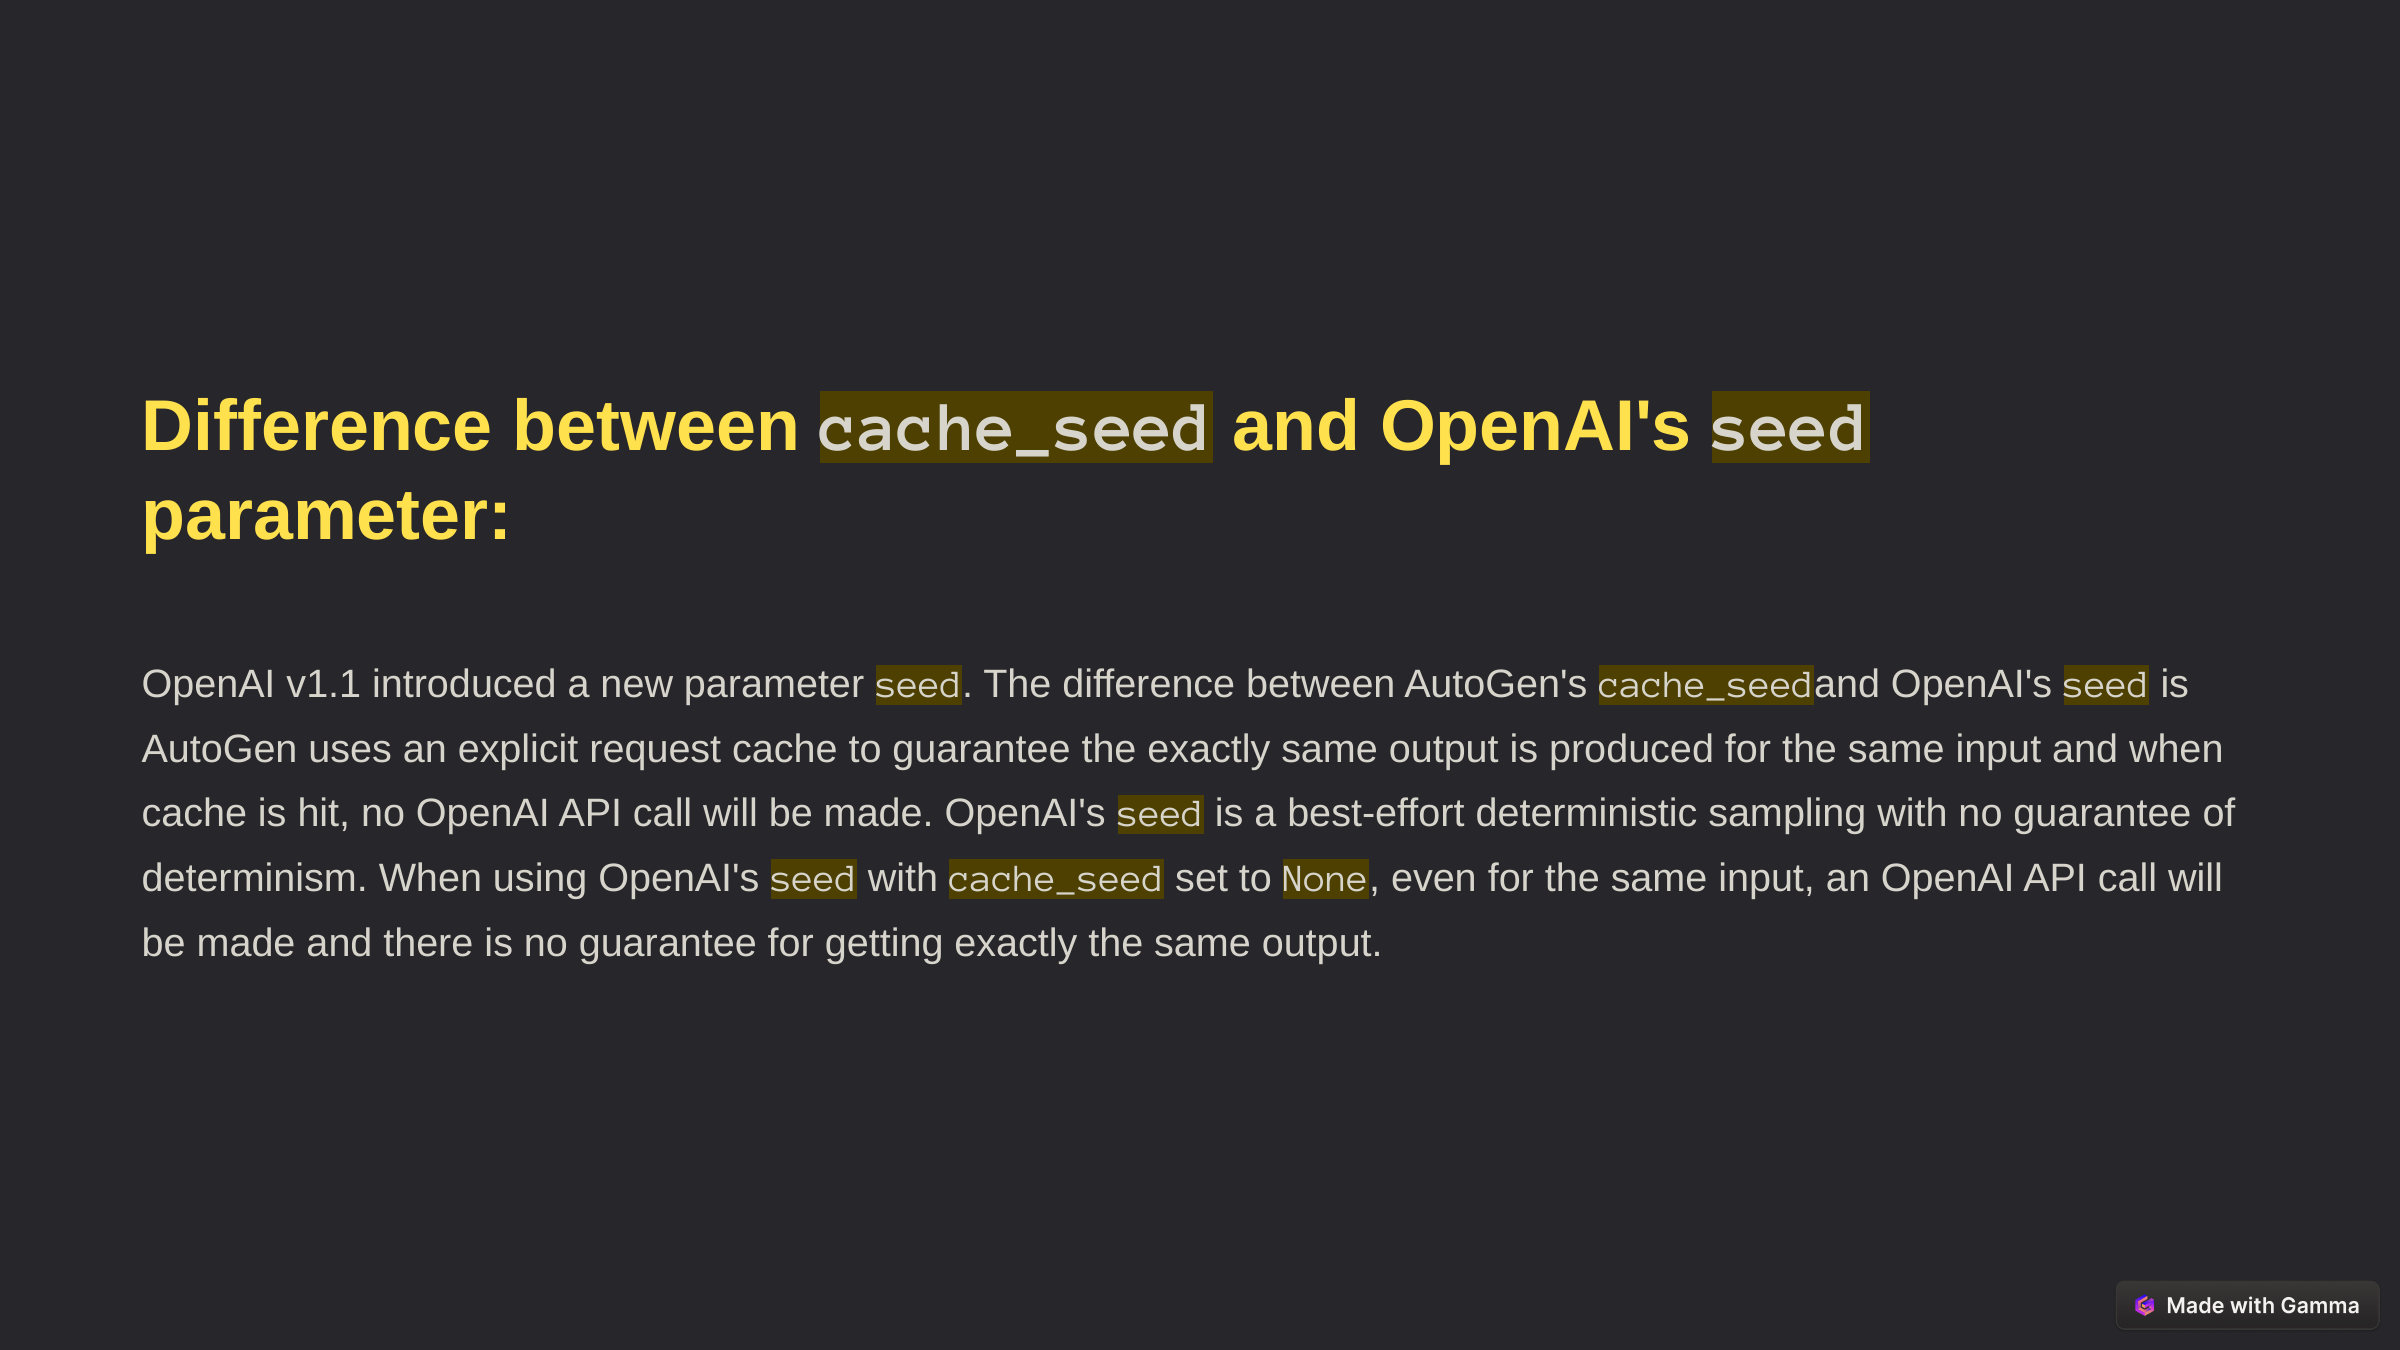

Difference between cache_seed and OpenAI's seed parameter:
OpenAI v1.1 introduced a new parameter seed. The difference between AutoGen's cache_seedand OpenAI's seed is AutoGen uses an explicit request cache to guarantee the exactly same output is produced for the same input and when cache is hit, no OpenAI API call will be made. OpenAI's seed is a best-effort deterministic sampling with no guarantee of determinism. When using OpenAI's seed with cache_seed set to None, even for the same input, an OpenAI API call will be made and there is no guarantee for getting exactly the same output.